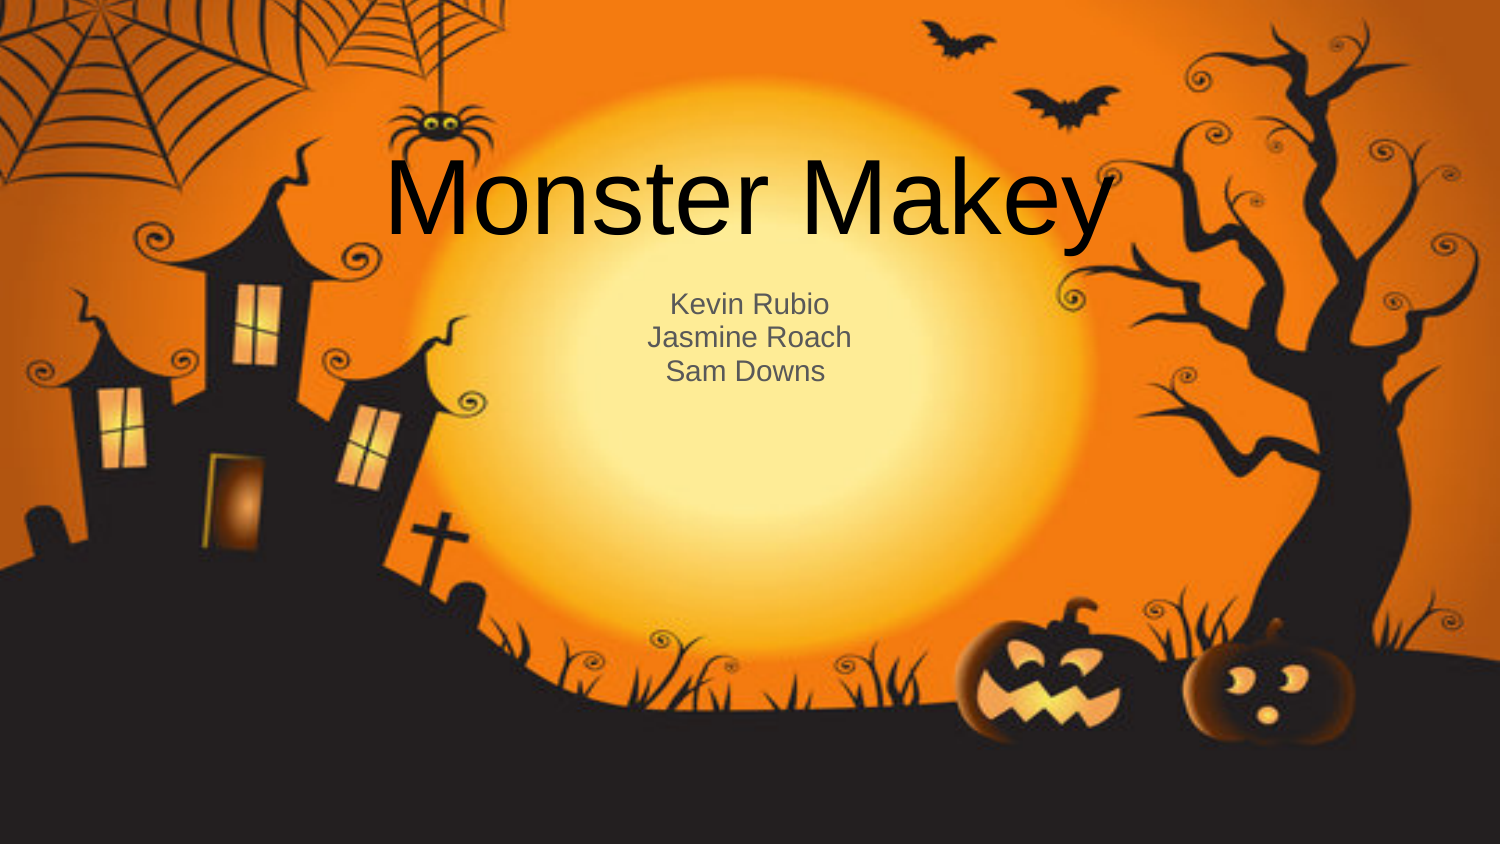

# Monster Makey
Kevin Rubio
Jasmine Roach
Sam Downs